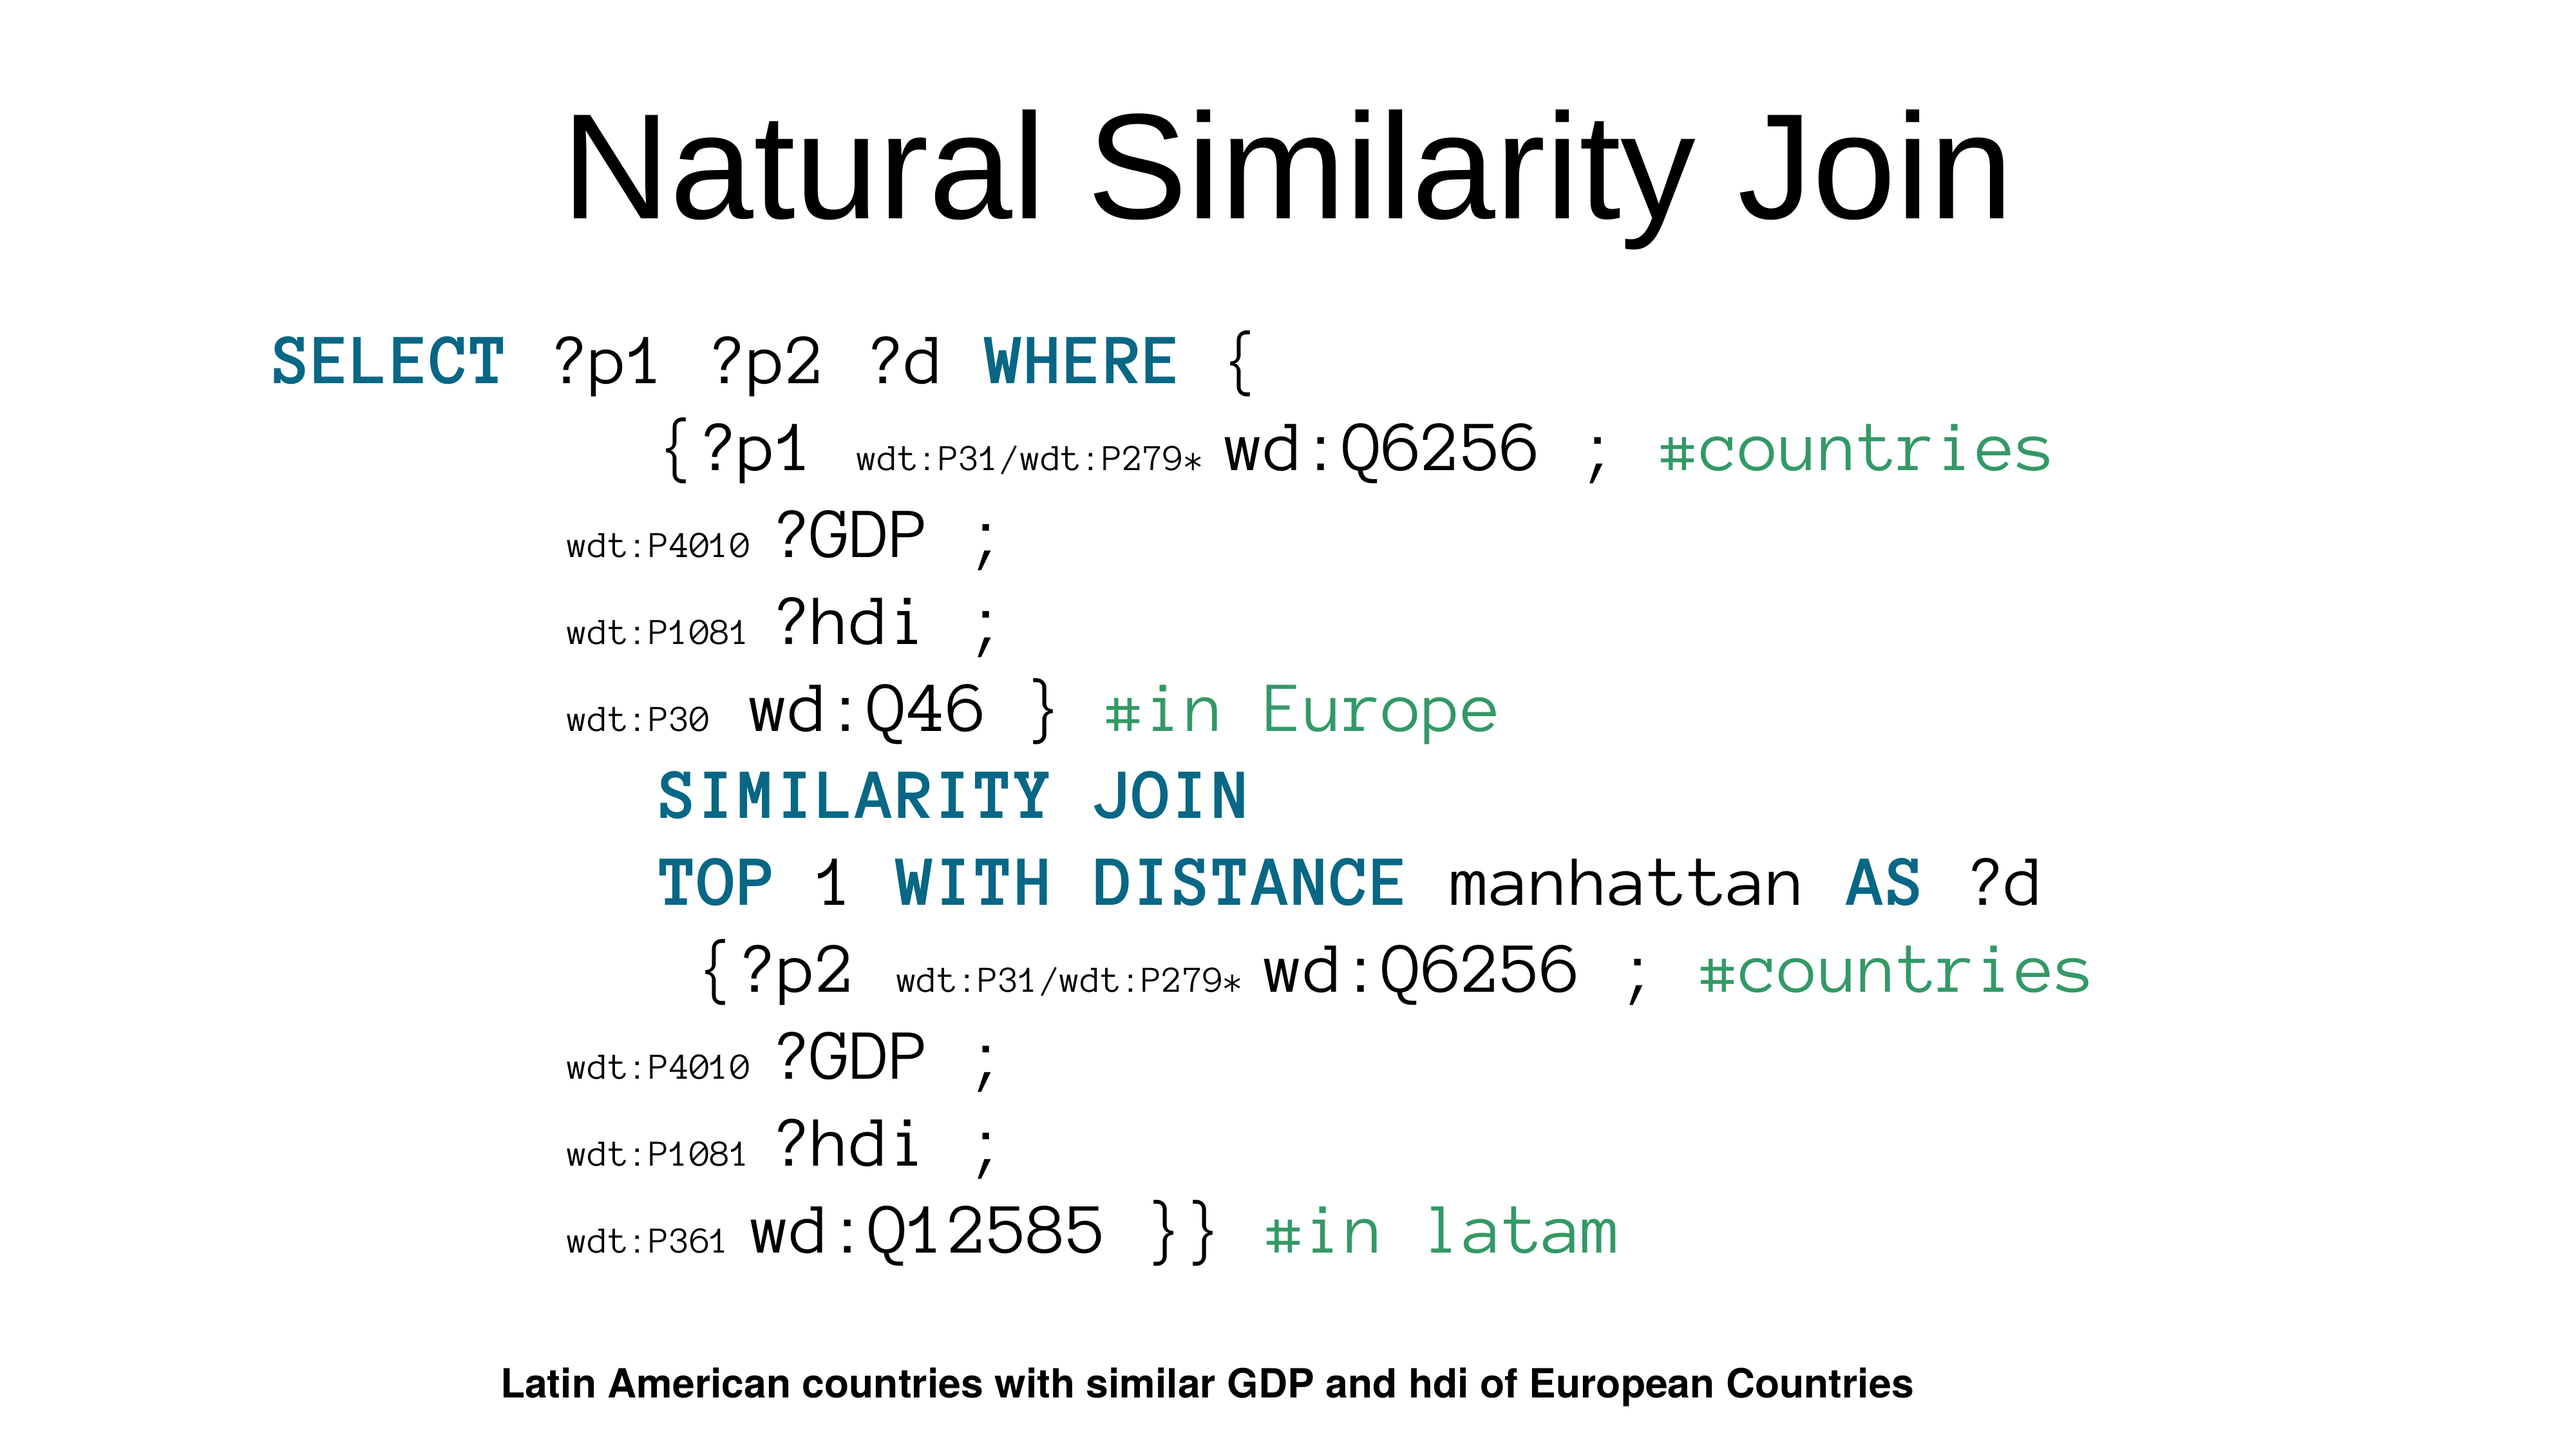

# Natural Similarity Join
SELECT ?p1 ?p2 ?d WHERE {
        	{?p1 wdt:P31/wdt:P279* wd:Q6256 ; #countries
	     wdt:P4010 ?GDP ;
	     wdt:P1081 ?hdi ;
	     wdt:P30 wd:Q46 } #in Europe
        	SIMILARITY JOIN
        	TOP 1 WITH DISTANCE manhattan AS ?d
        	 {?p2 wdt:P31/wdt:P279* wd:Q6256 ; #countries
	     wdt:P4010 ?GDP ;
	     wdt:P1081 ?hdi ;
	     wdt:P361 wd:Q12585 }} #in latam
Latin American countries with similar GDP and hdi of European Countries